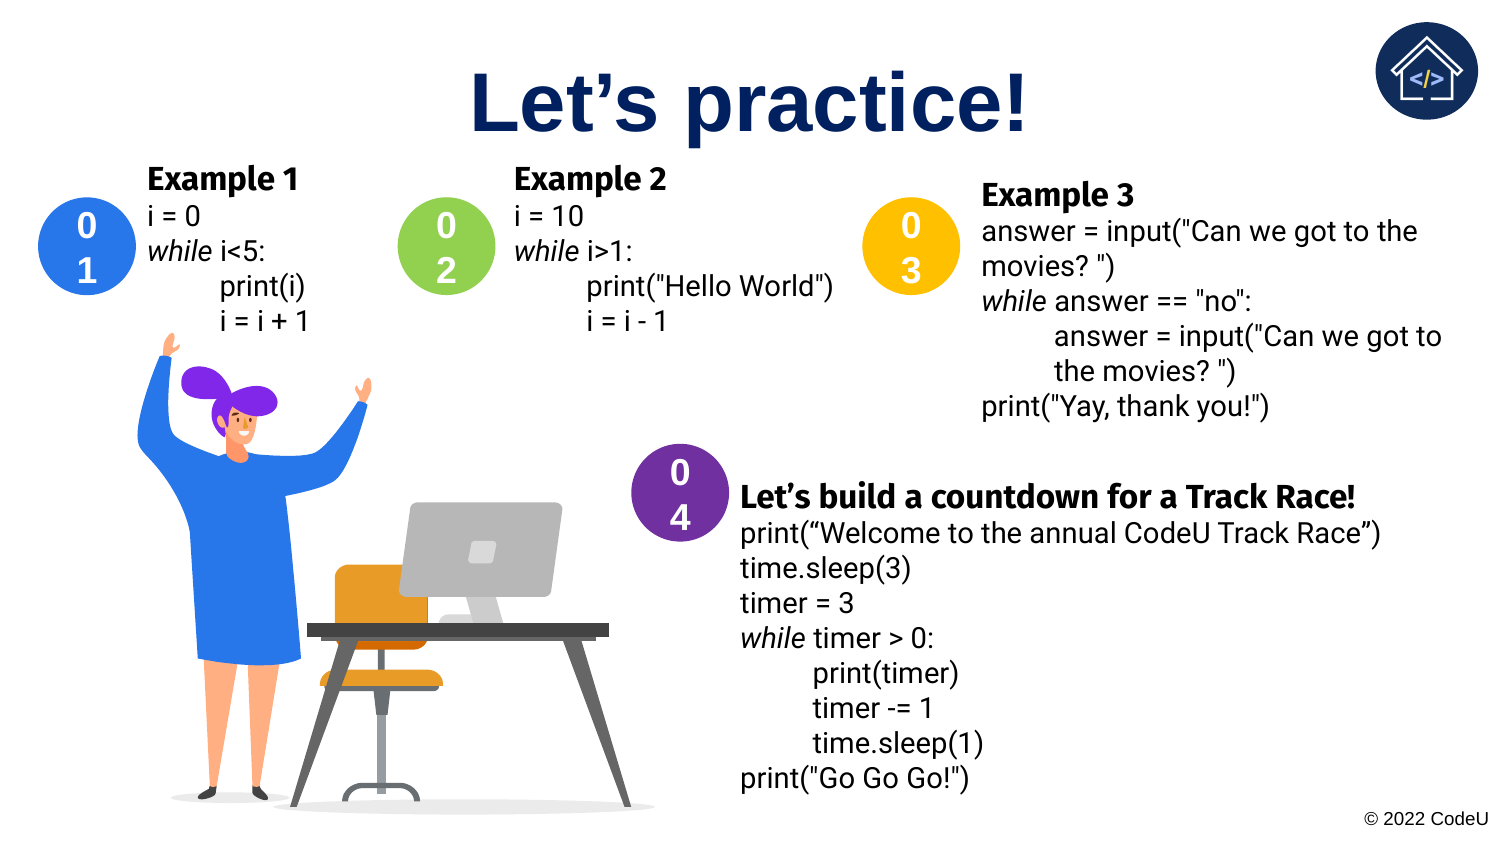

# Let’s practice!
Example 2
i = 10
while i>1:
          print("Hello World")
          i = i - 1
02
03
01
Example 1
i = 0
while i<5:
          print(i)
          i = i + 1

Example 3
answer = input("Can we got to the movies? ")
while answer == "no":
          answer = input("Can we got to .         the movies? ")
print("Yay, thank you!")

04
Let’s build a countdown for a Track Race!
print(“Welcome to the annual CodeU Track Race”)
time.sleep(3)
timer = 3
while timer > 0:
          print(timer)
          timer -= 1
          time.sleep(1)
print("Go Go Go!")